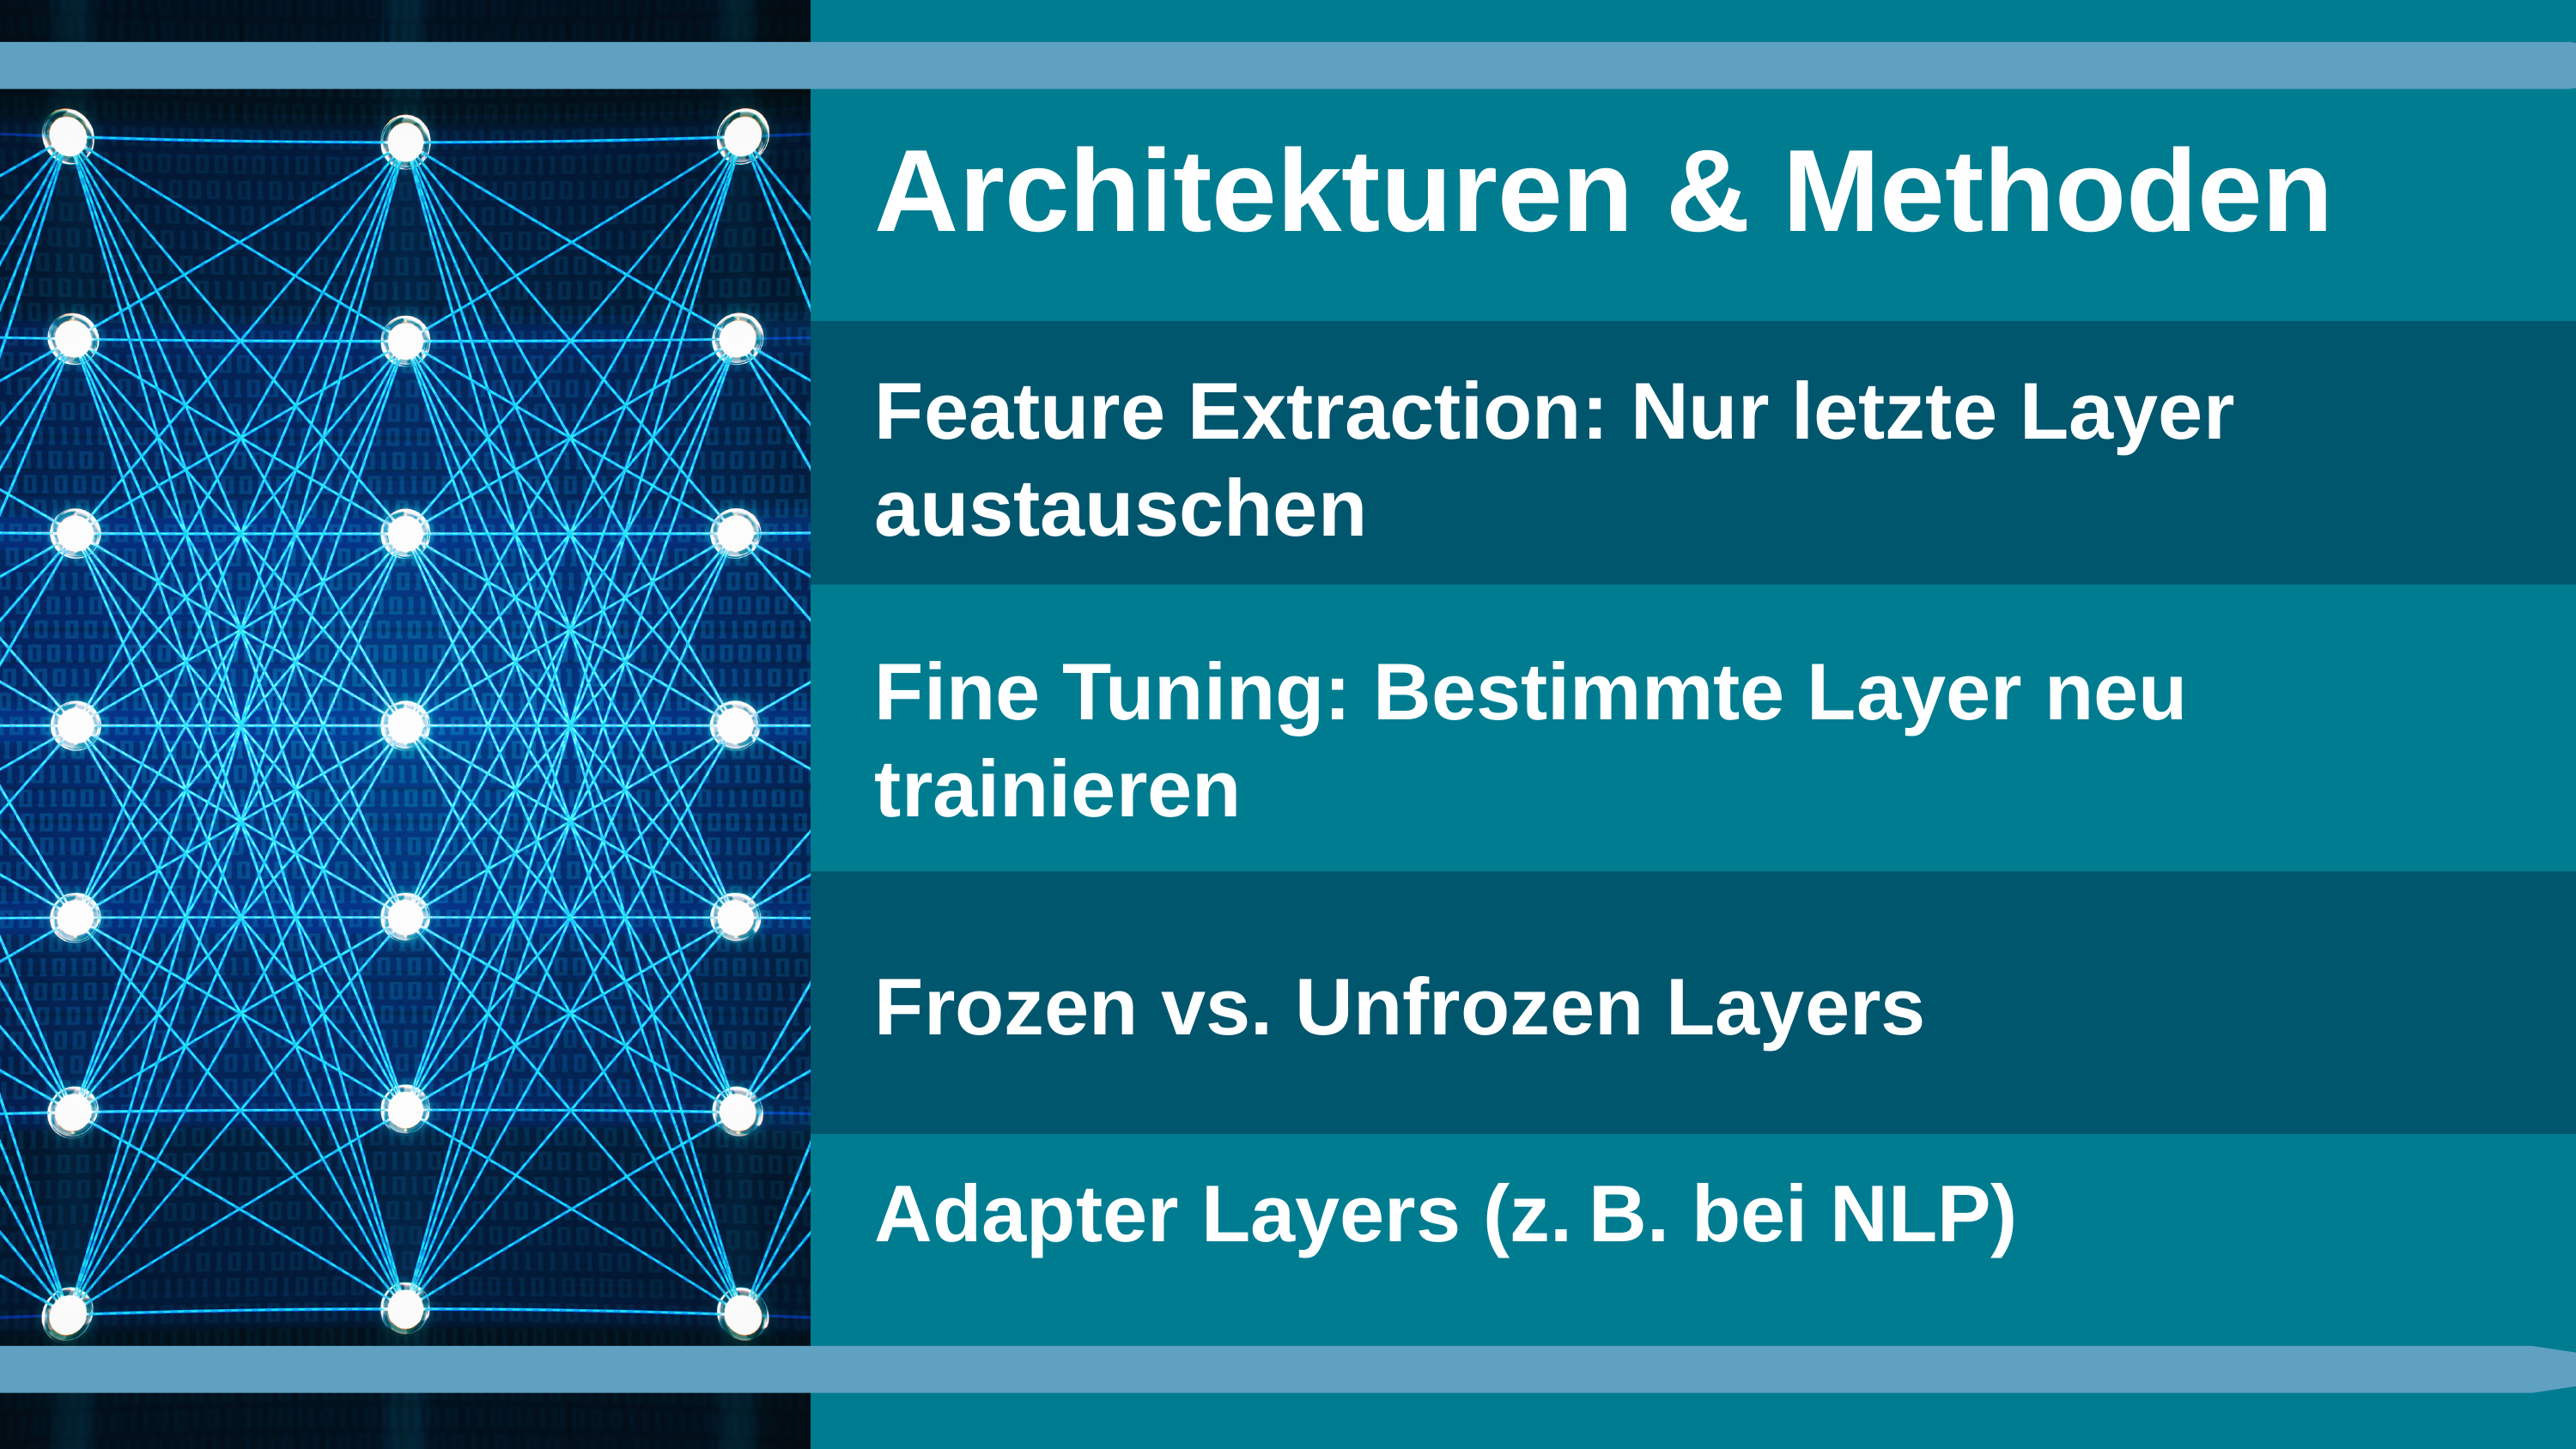

Architekturen & Methoden

Feature Extraction: Nur letzte Layer austauschen
Fine Tuning: Bestimmte Layer neu trainieren

Frozen vs. Unfrozen Layers
Adapter Layers (z. B. bei NLP)